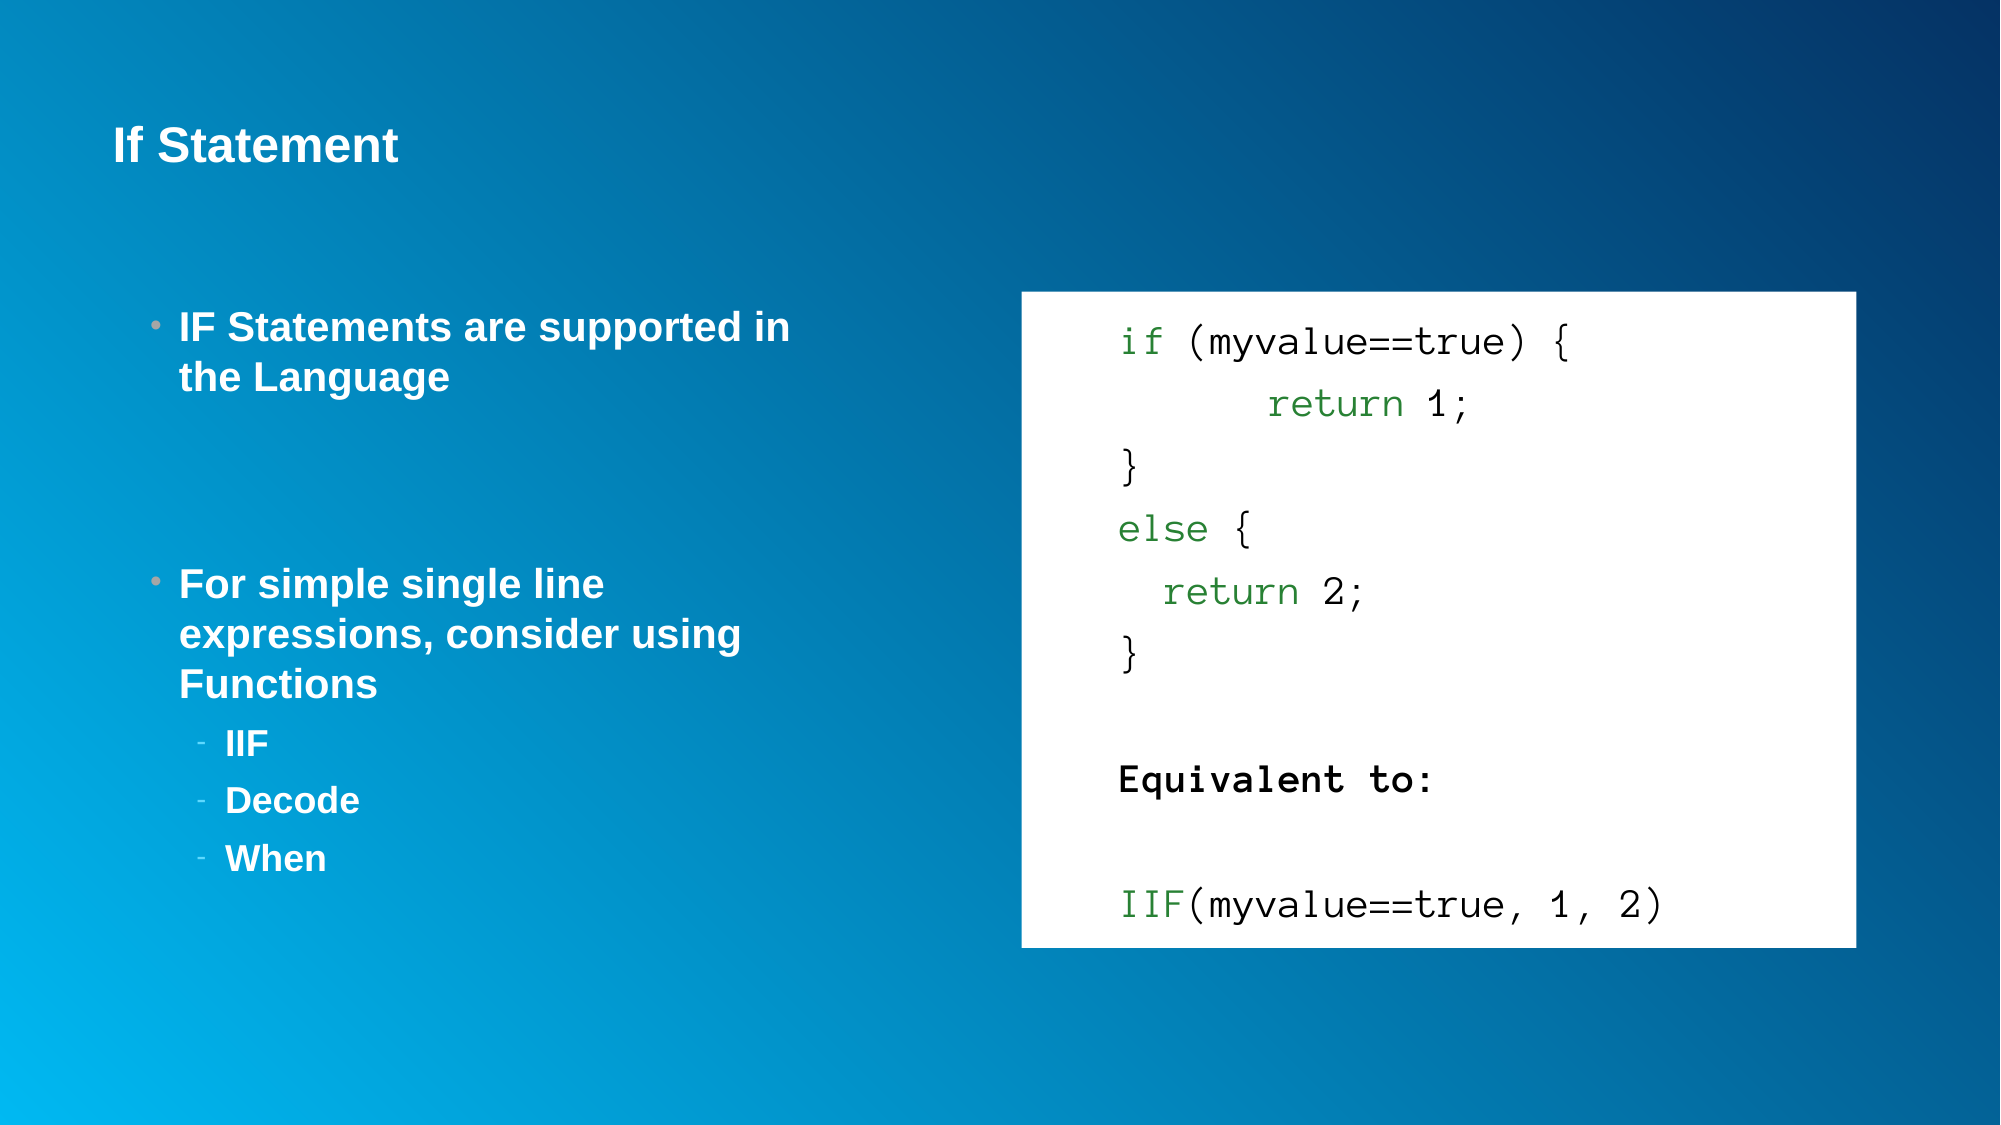

# If Statement

IF Statements are supported in the Language

For simple single line expressions, consider using Functions
IIF
Decode
When

if (myvalue==true) {
	return 1;
}
else {
  return 2;
}

Equivalent to:

IIF(myvalue==true, 1, 2)